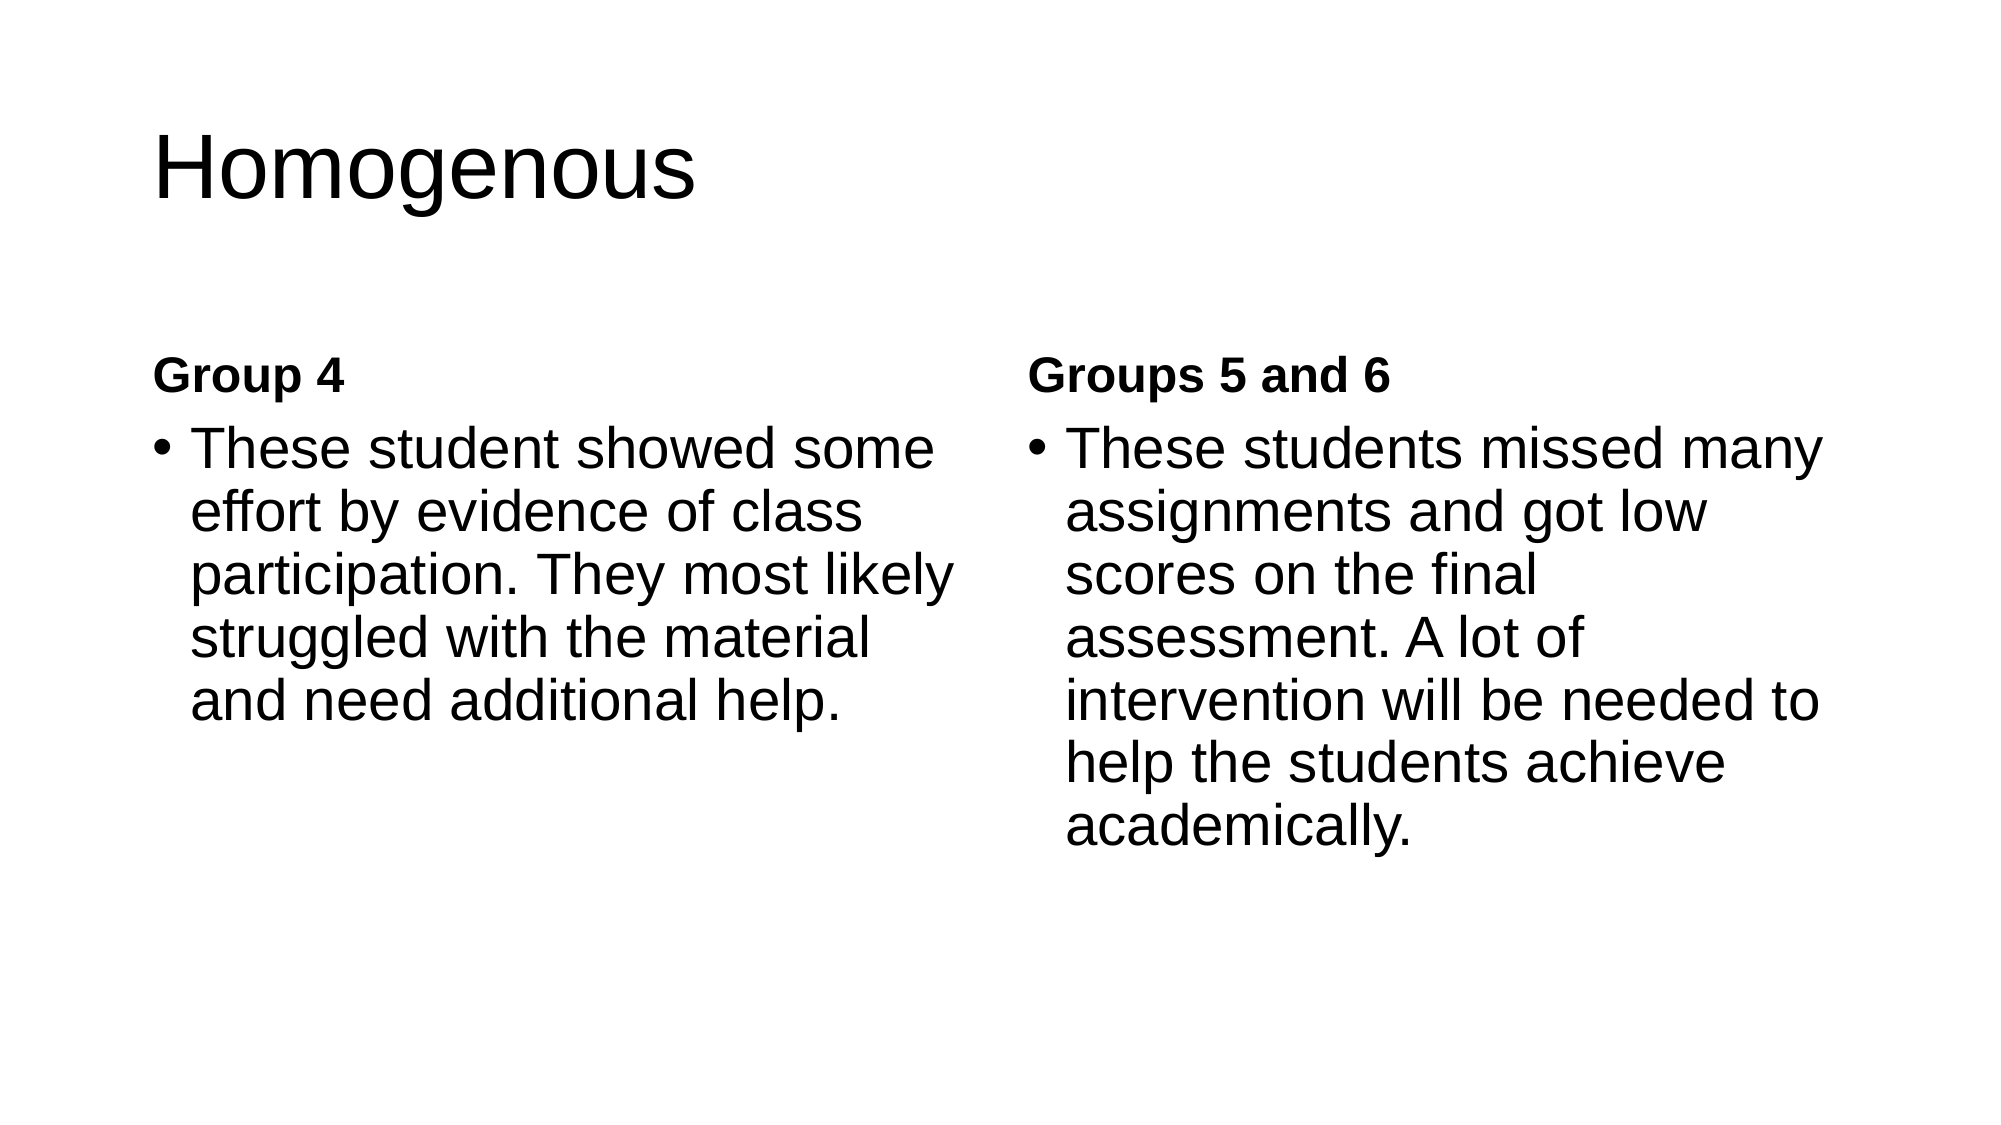

# Homogenous
Group 4
Groups 5 and 6
These student showed some effort by evidence of class participation. They most likely struggled with the material and need additional help.
These students missed many assignments and got low scores on the final assessment. A lot of intervention will be needed to help the students achieve academically.